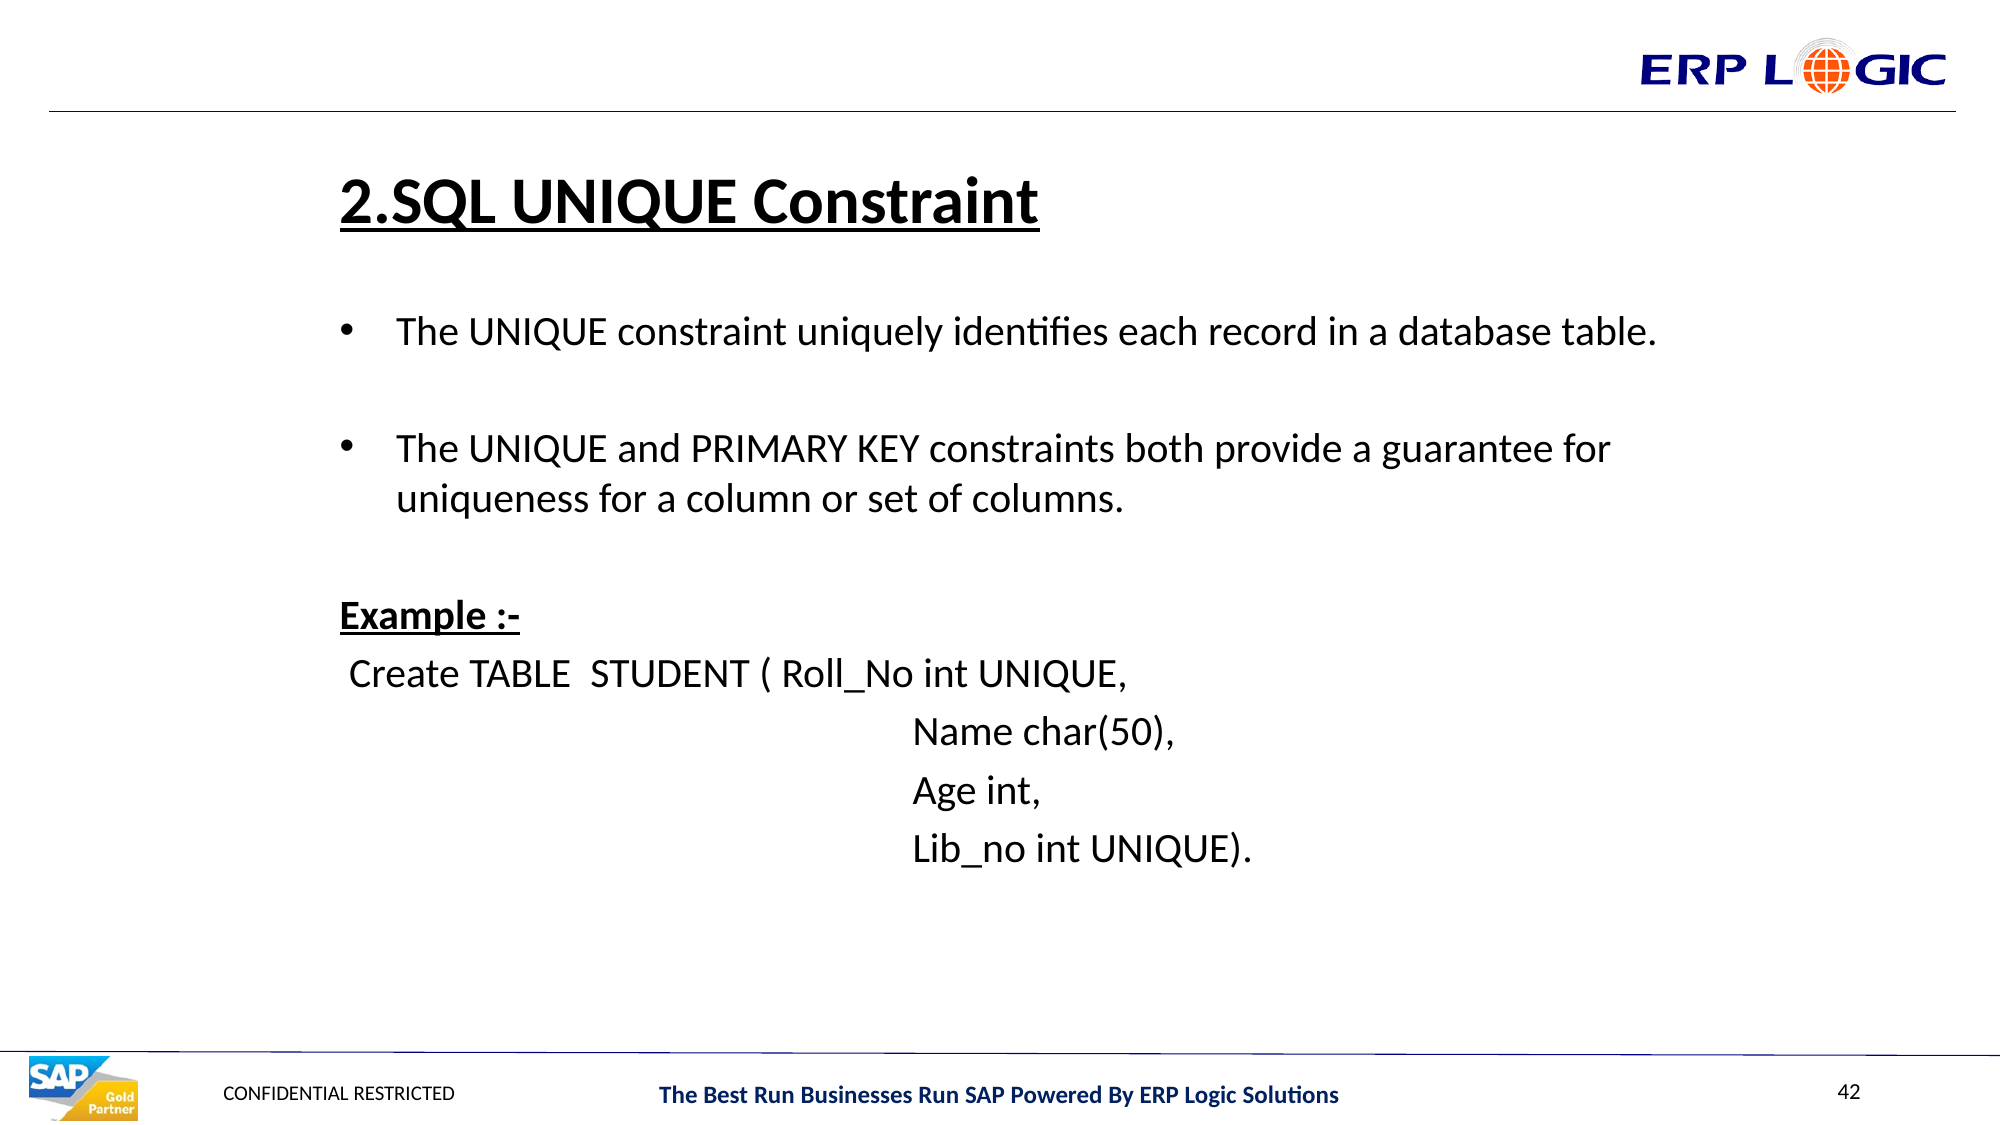

2.SQL UNIQUE Constraint

The UNIQUE constraint uniquely identifies each record in a database table.

The UNIQUE and PRIMARY KEY constraints both provide a guarantee for uniqueness for a column or set of columns.

Example :-
 Create TABLE  STUDENT ( Roll_No int UNIQUE,
				       Name char(50),
				       Age int,
				       Lib_no int UNIQUE).